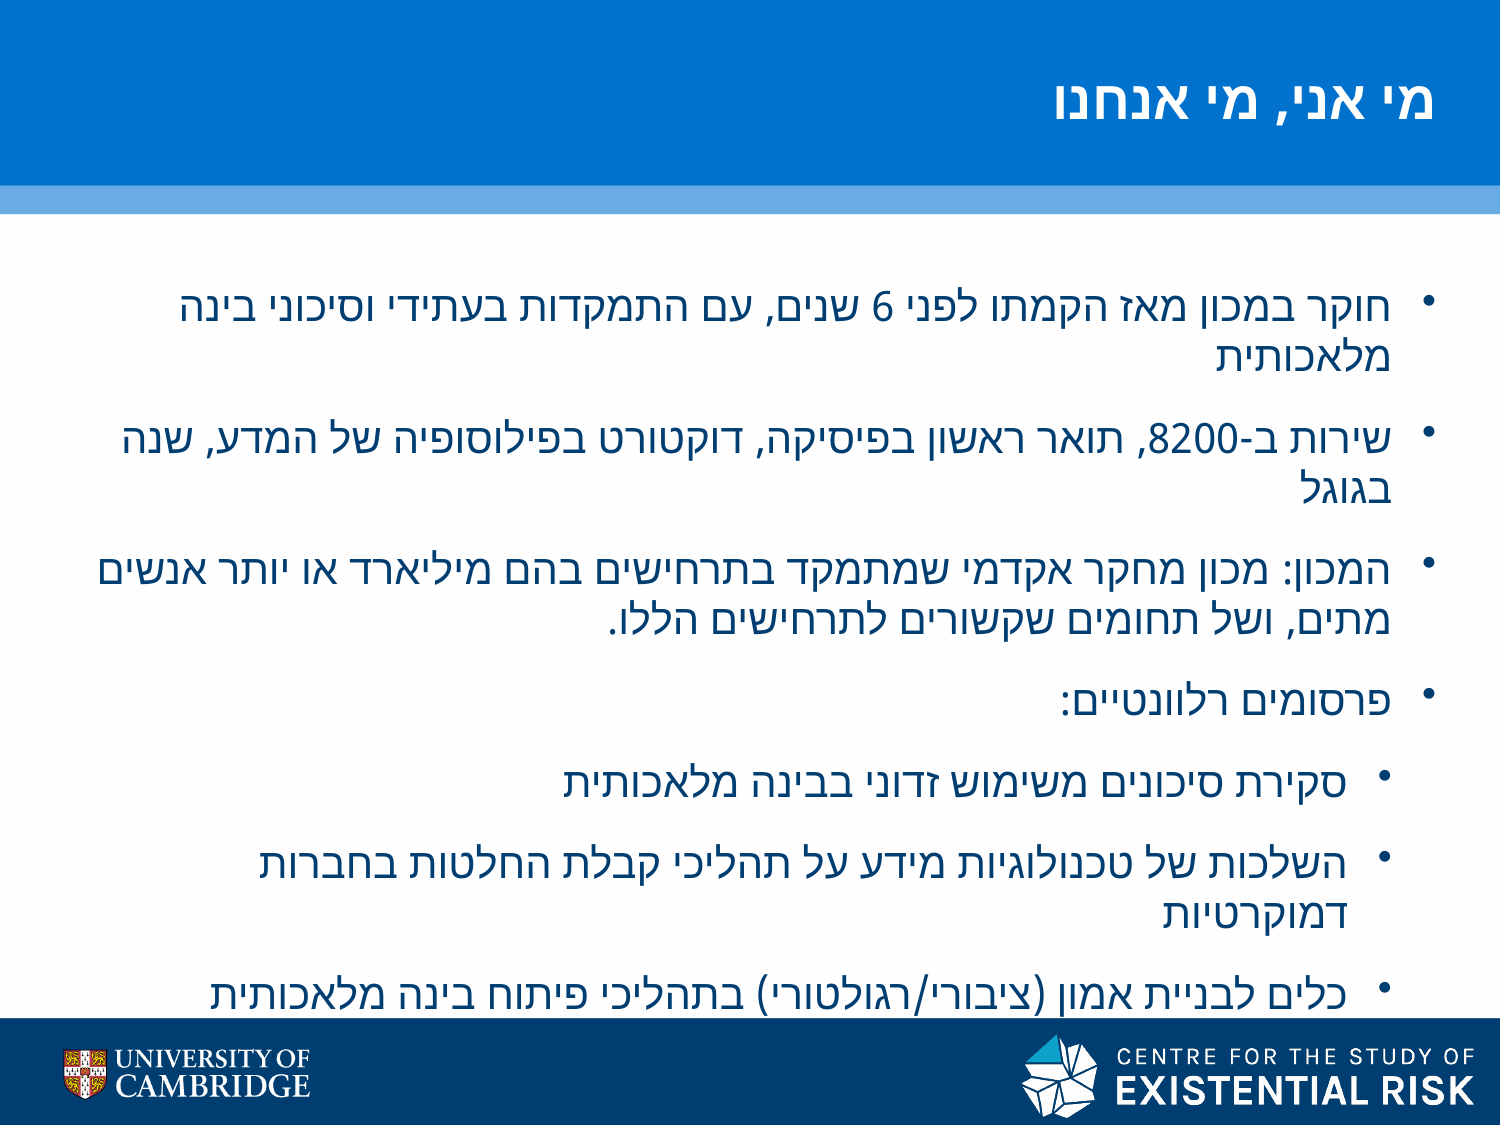

# מי אני, מי אנחנו
חוקר במכון מאז הקמתו לפני 6 שנים, עם התמקדות בעתידי וסיכוני בינה מלאכותית
שירות ב-8200, תואר ראשון בפיסיקה, דוקטורט בפילוסופיה של המדע, שנה בגוגל
המכון: מכון מחקר אקדמי שמתמקד בתרחישים בהם מיליארד או יותר אנשים מתים, ושל תחומים שקשורים לתרחישים הללו.
פרסומים רלוונטיים:
סקירת סיכונים משימוש זדוני בבינה מלאכותית
השלכות של טכנולוגיות מידע על תהליכי קבלת החלטות בחברות דמוקרטיות
כלים לבניית אמון (ציבורי/רגולטורי) בתהליכי פיתוח בינה מלאכותית